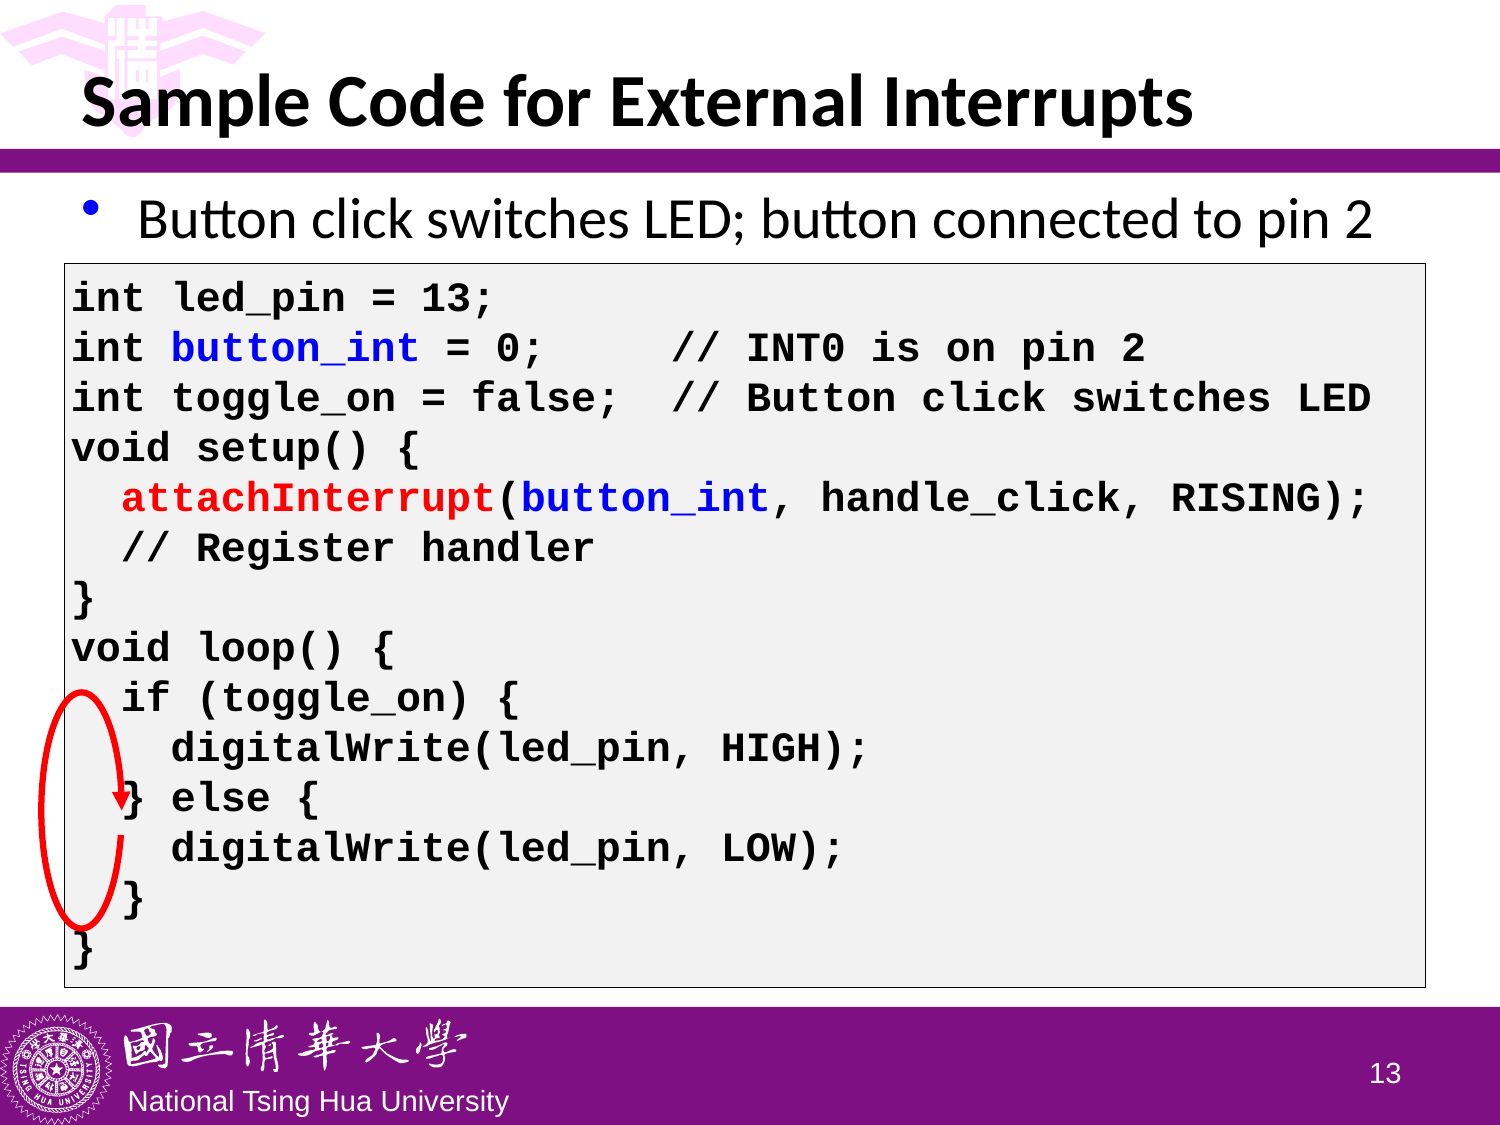

# Sample Code for External Interrupts
Button click switches LED; button connected to pin 2
int led_pin = 13;
int button_int = 0;     // INT0 is on pin 2
int toggle_on = false;  // Button click switches LED
void setup() {
  attachInterrupt(button_int, handle_click, RISING);
  // Register handler
}
void loop() {
  if (toggle_on) {
    digitalWrite(led_pin, HIGH);
  } else {
    digitalWrite(led_pin, LOW);
  }
}

13